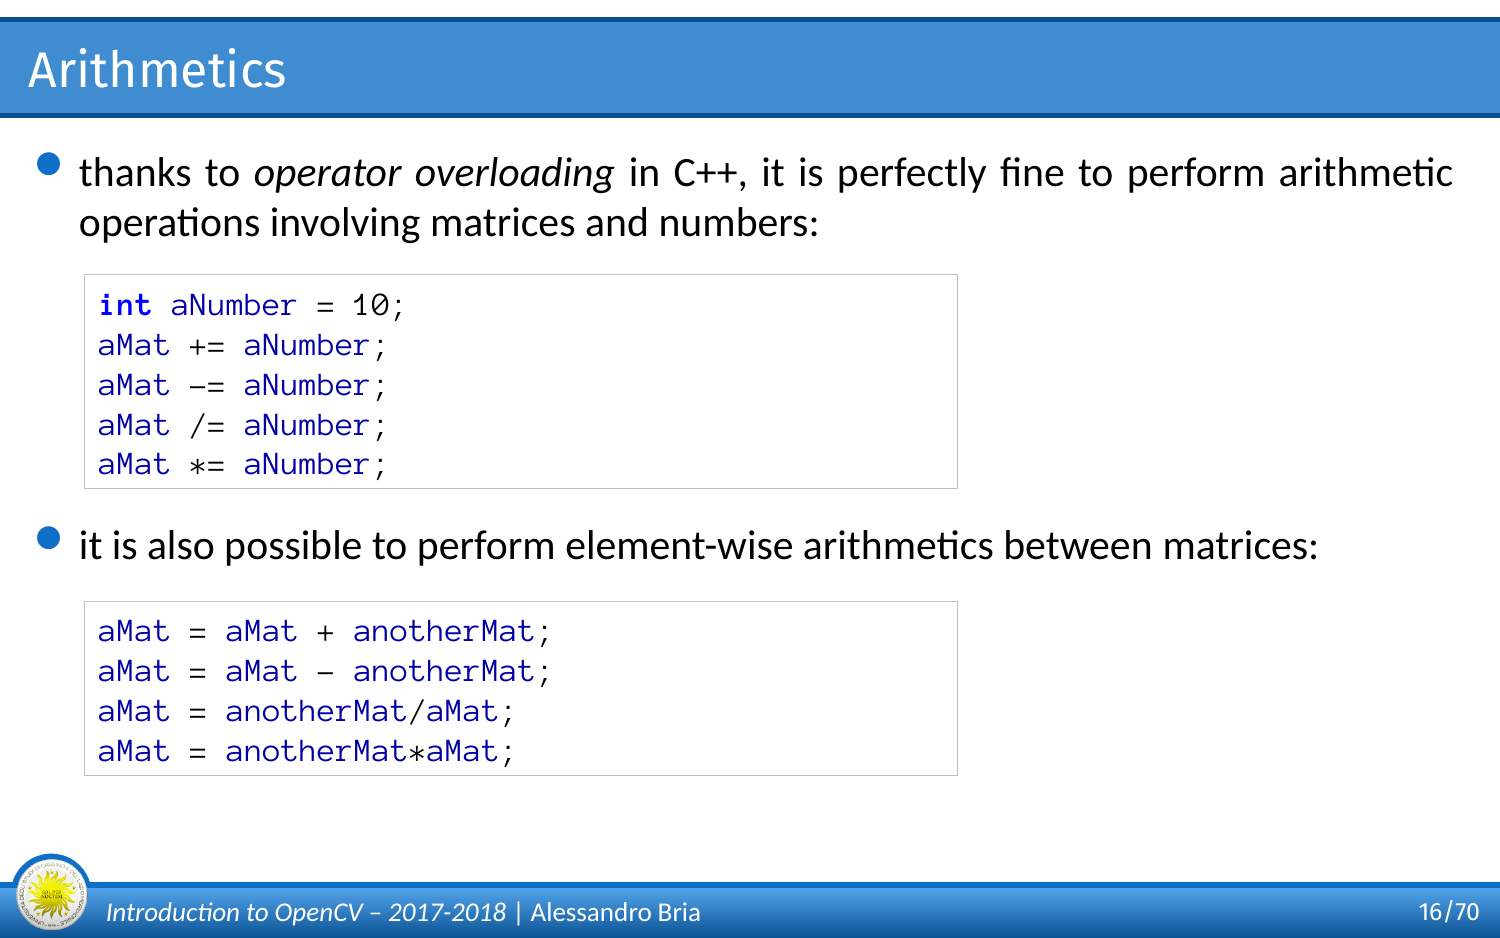

# Arithmetics
thanks to operator overloading in C++, it is perfectly fine to perform arithmetic operations involving matrices and numbers:

it is also possible to perform element-wise arithmetics between matrices:
int aNumber = 10;
aMat += aNumber;
aMat -= aNumber;
aMat /= aNumber;
aMat *= aNumber;
aMat = aMat + anotherMat;
aMat = aMat - anotherMat;
aMat = anotherMat/aMat;
aMat = anotherMat*aMat;